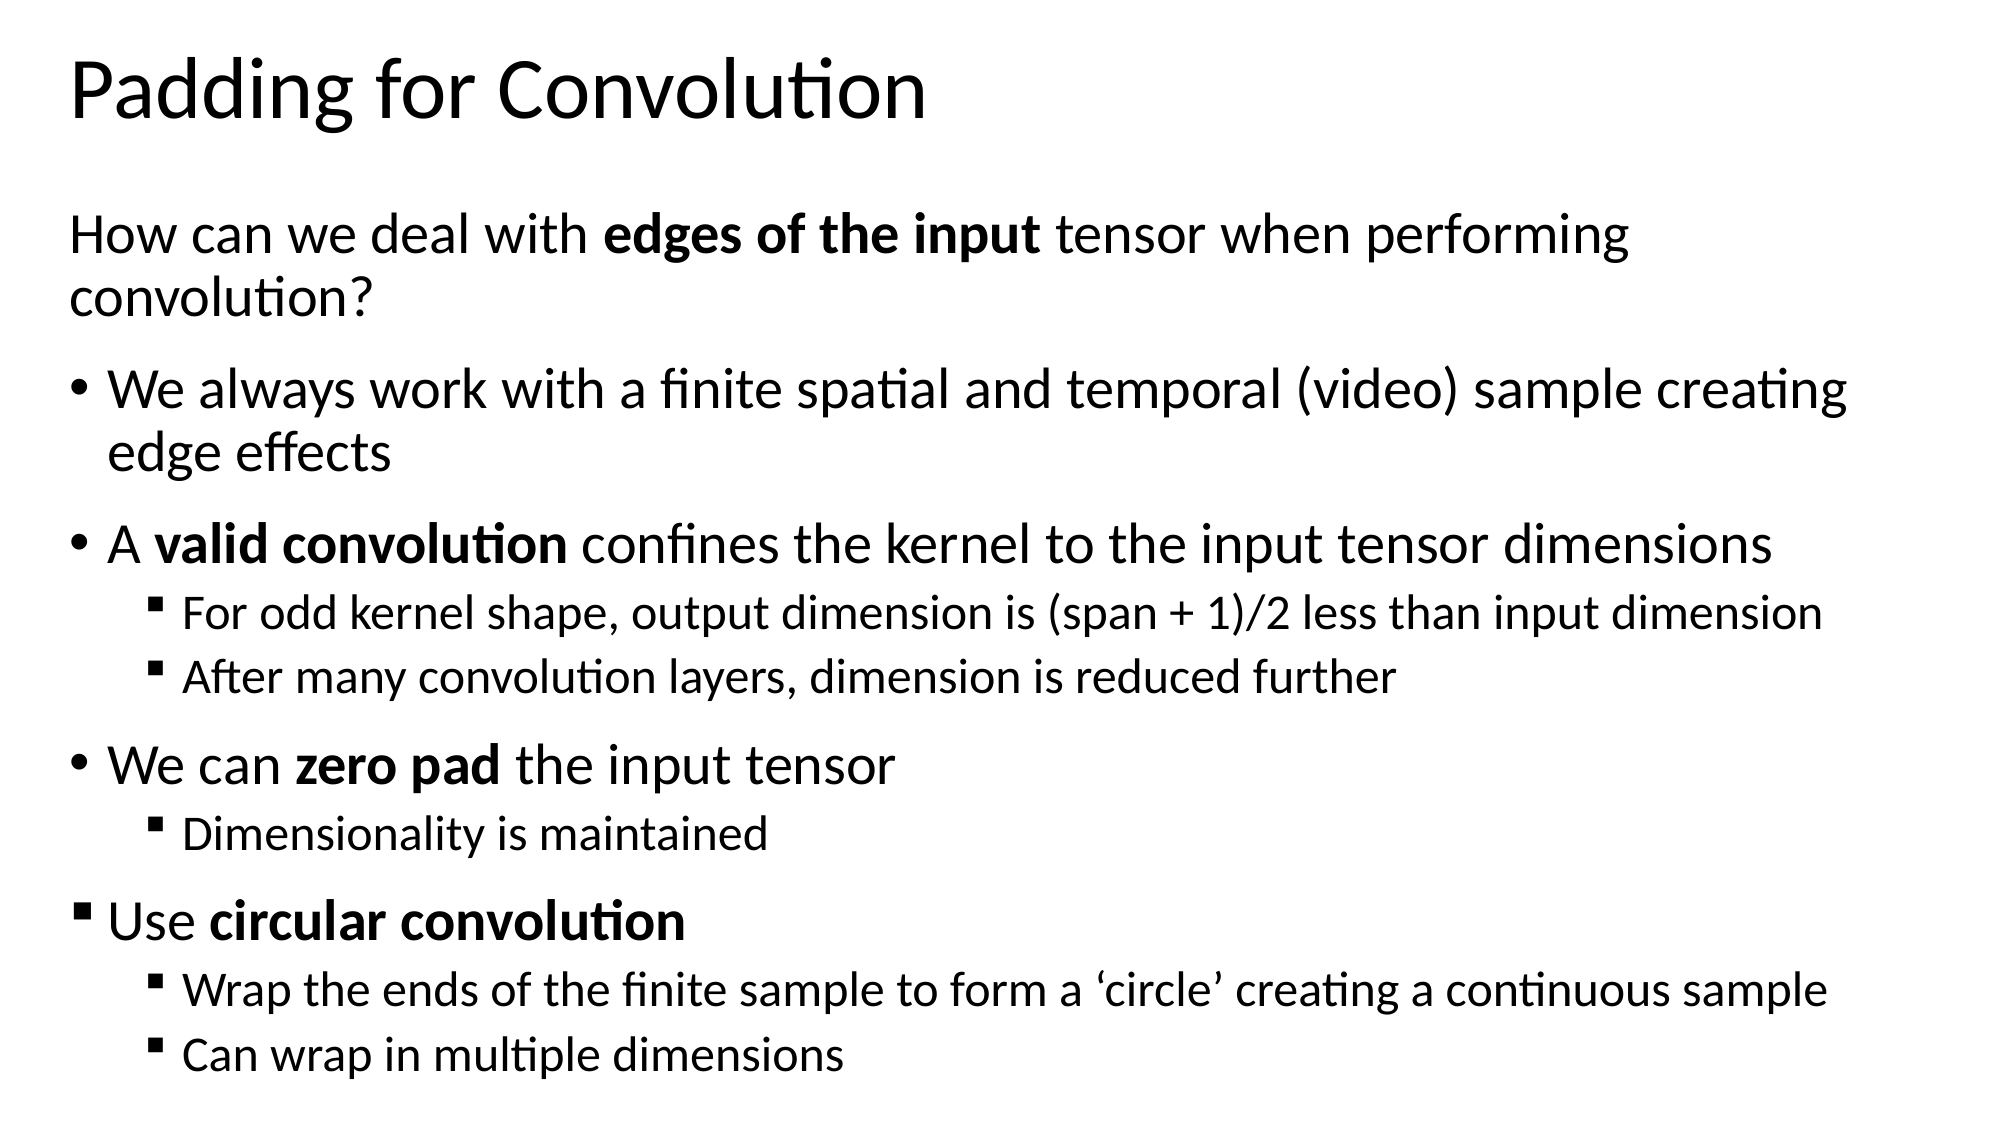

# Padding for Convolution
How can we deal with edges of the input tensor when performing convolution?
We always work with a finite spatial and temporal (video) sample creating edge effects
A valid convolution confines the kernel to the input tensor dimensions
For odd kernel shape, output dimension is (span + 1)/2 less than input dimension
After many convolution layers, dimension is reduced further
We can zero pad the input tensor
Dimensionality is maintained
Use circular convolution
Wrap the ends of the finite sample to form a ‘circle’ creating a continuous sample
Can wrap in multiple dimensions